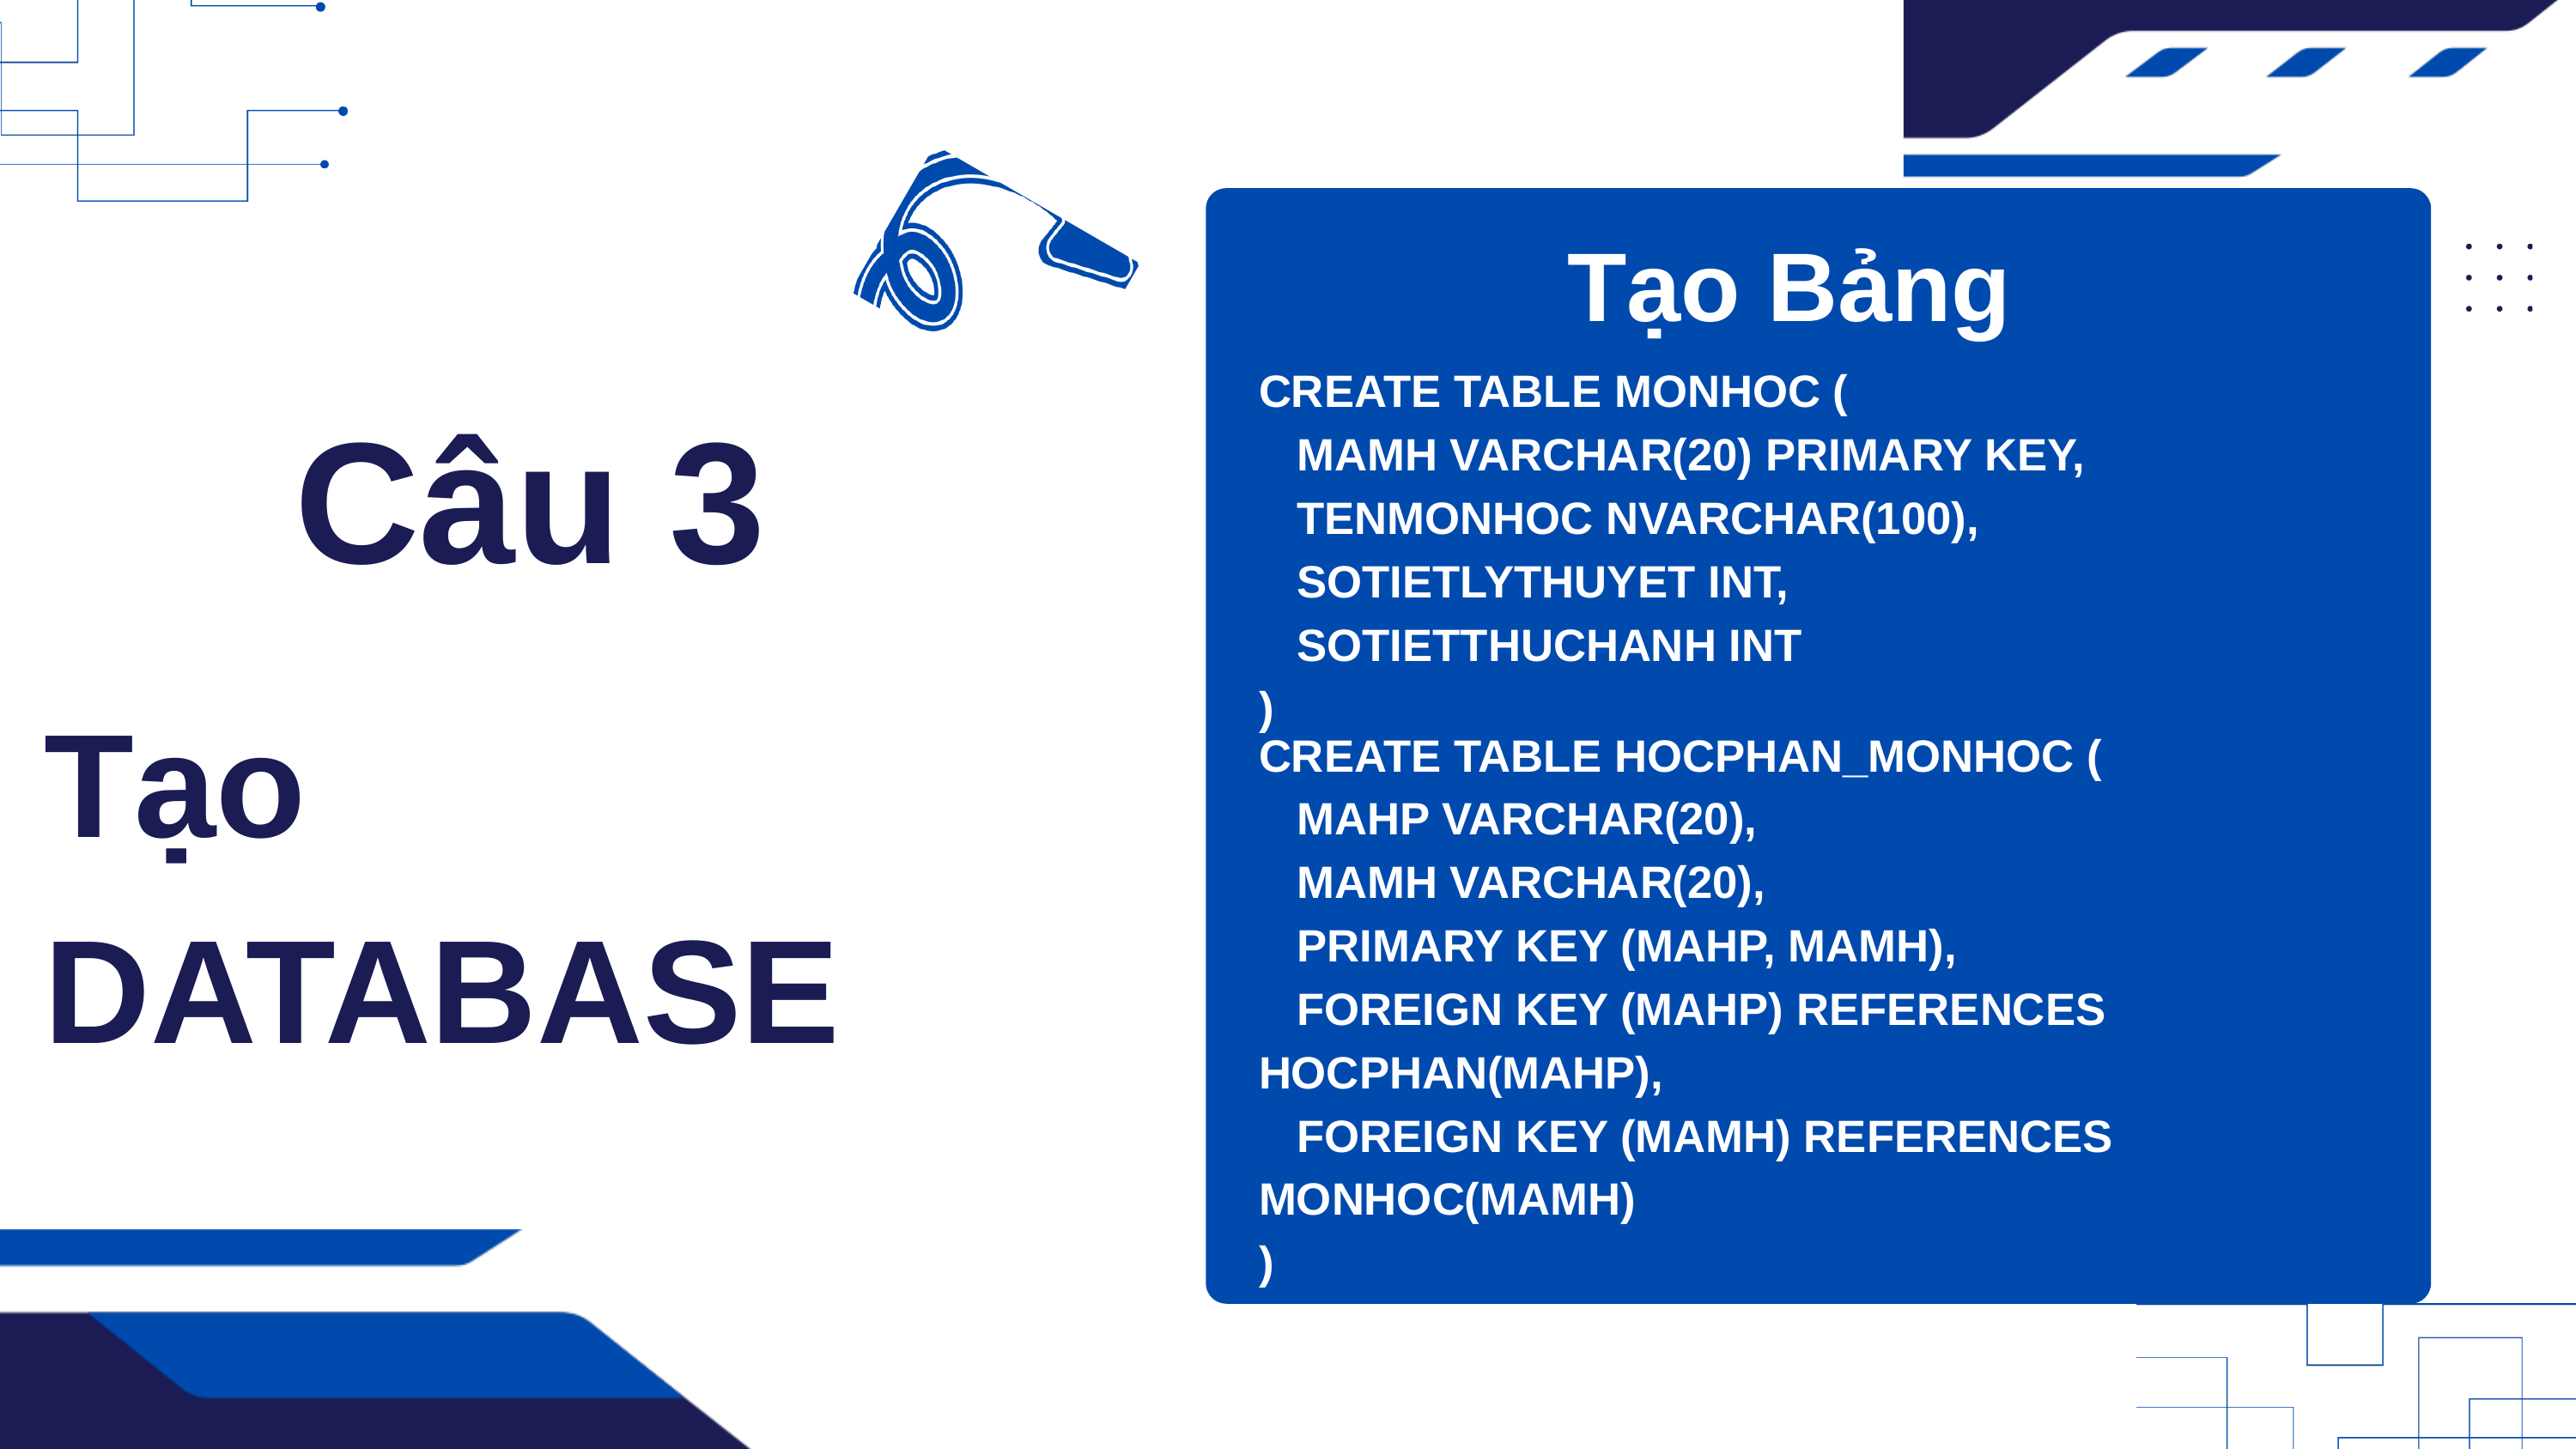

Tạo Bảng

CREATE TABLE MONHOC (
   MAMH VARCHAR(20) PRIMARY KEY,
   TENMONHOC NVARCHAR(100),
   SOTIETLYTHUYET INT,
   SOTIETTHUCHANH INT
)

Câu 3
Tạo DATABASE
CREATE TABLE HOCPHAN_MONHOC (
   MAHP VARCHAR(20),
   MAMH VARCHAR(20),
   PRIMARY KEY (MAHP, MAMH),
   FOREIGN KEY (MAHP) REFERENCES HOCPHAN(MAHP),
   FOREIGN KEY (MAMH) REFERENCES MONHOC(MAMH)
)